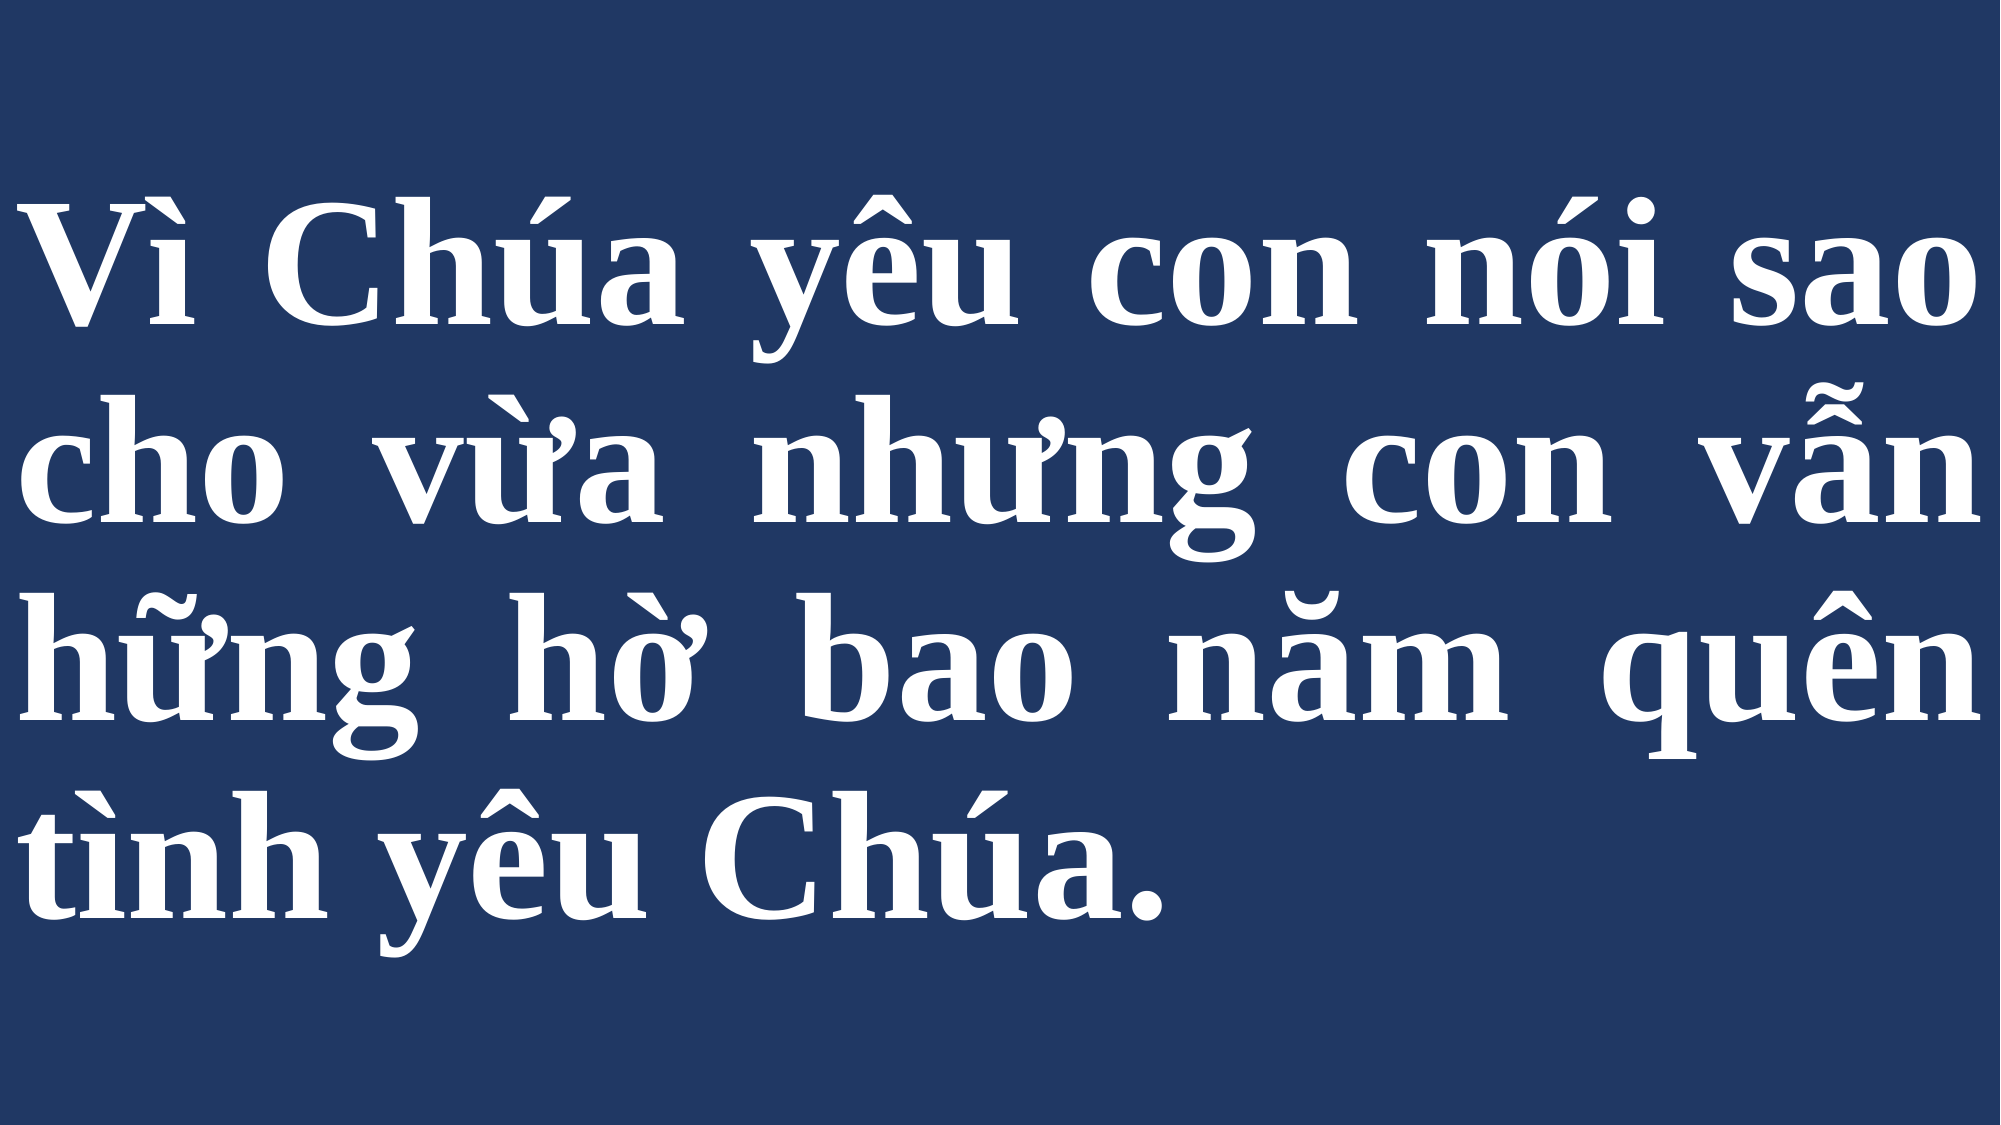

# Vì Chúa yêu con nói sao cho vừa nhưng con vẫn hững hờ bao năm quên tình yêu Chúa.